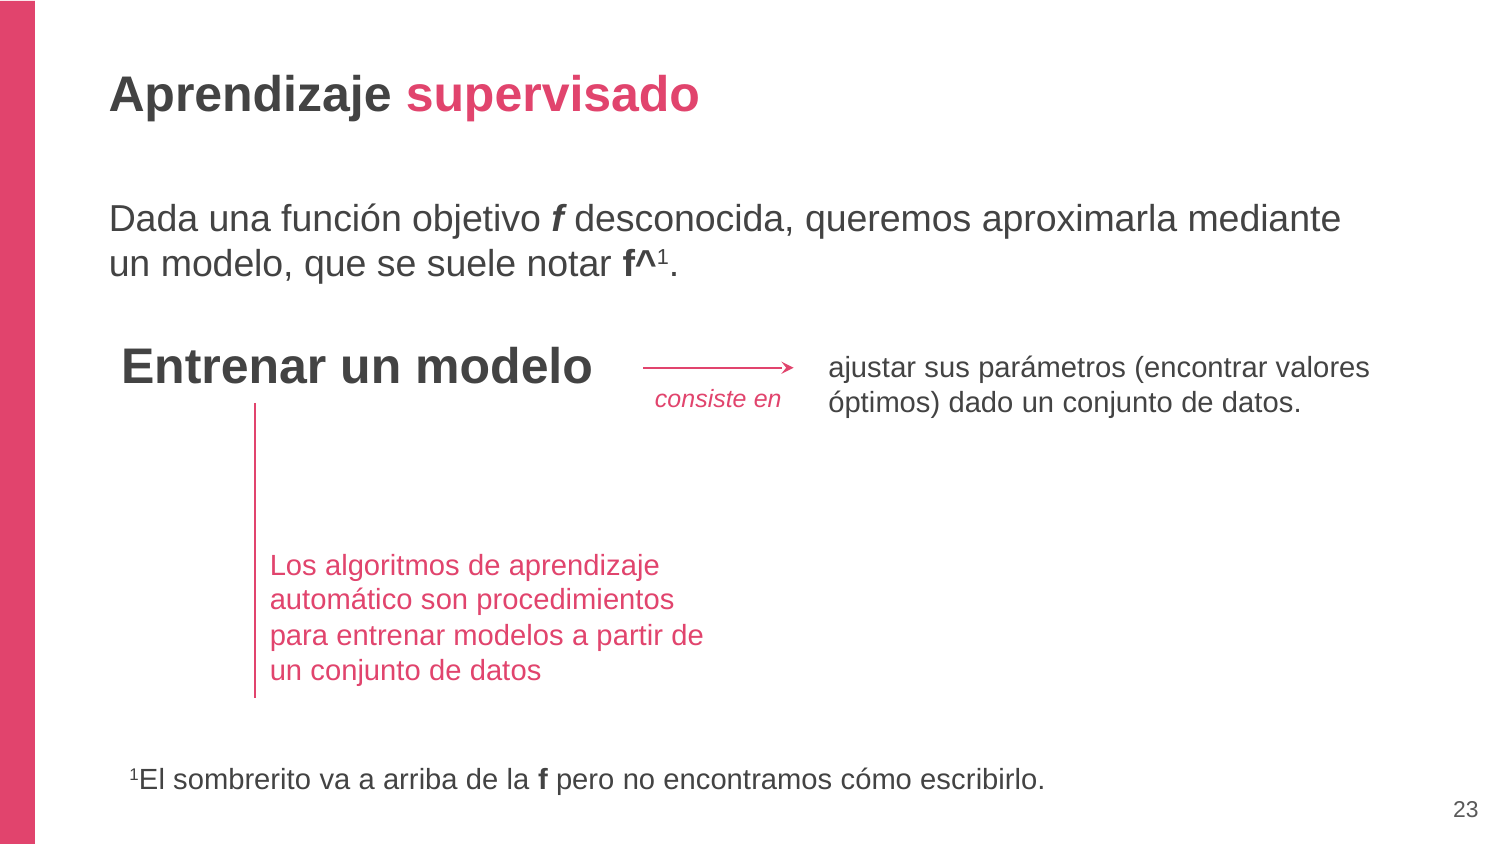

Aprendizaje supervisado
Dada una función objetivo f desconocida, queremos aproximarla mediante un modelo, que se suele notar f^1.

Entrenar un modelo
ajustar sus parámetros (encontrar valores óptimos) dado un conjunto de datos.
consiste en
Los algoritmos de aprendizaje automático son procedimientos para entrenar modelos a partir de un conjunto de datos
1El sombrerito va a arriba de la f pero no encontramos cómo escribirlo.
23